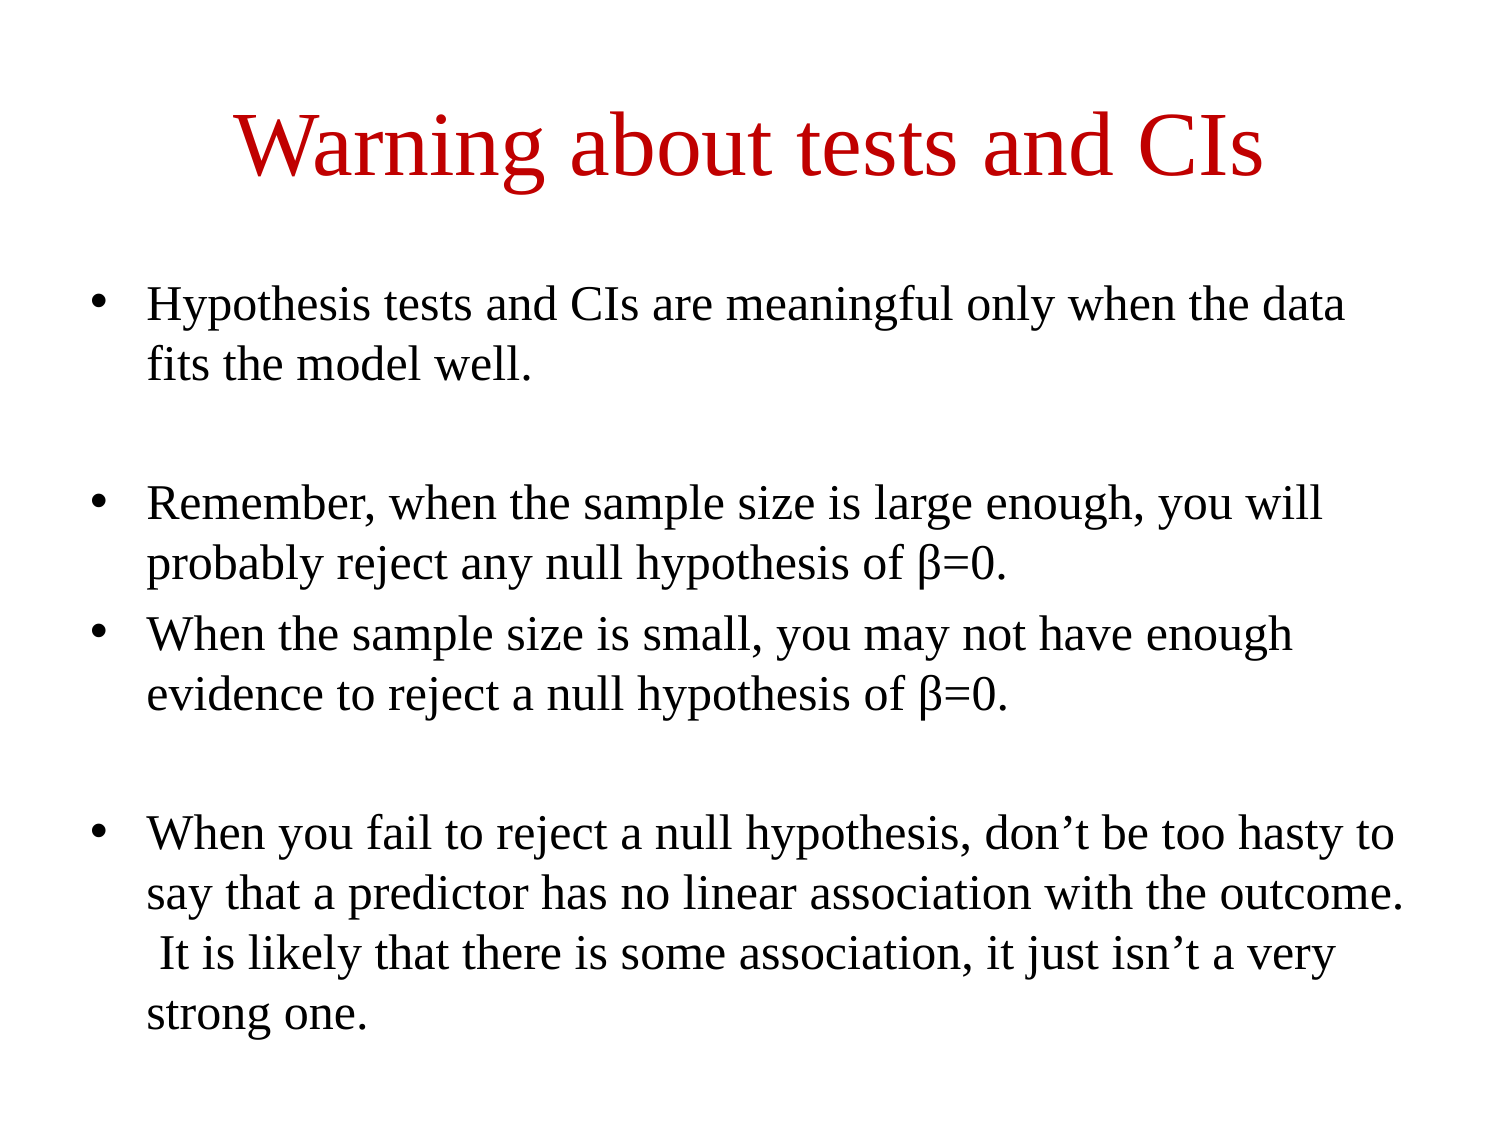

# Warning about tests and CIs
Hypothesis tests and CIs are meaningful only when the data fits the model well.

Remember, when the sample size is large enough, you will probably reject any null hypothesis of β=0.
When the sample size is small, you may not have enough evidence to reject a null hypothesis of β=0.

When you fail to reject a null hypothesis, don’t be too hasty to say that a predictor has no linear association with the outcome.  It is likely that there is some association, it just isn’t a very strong one.